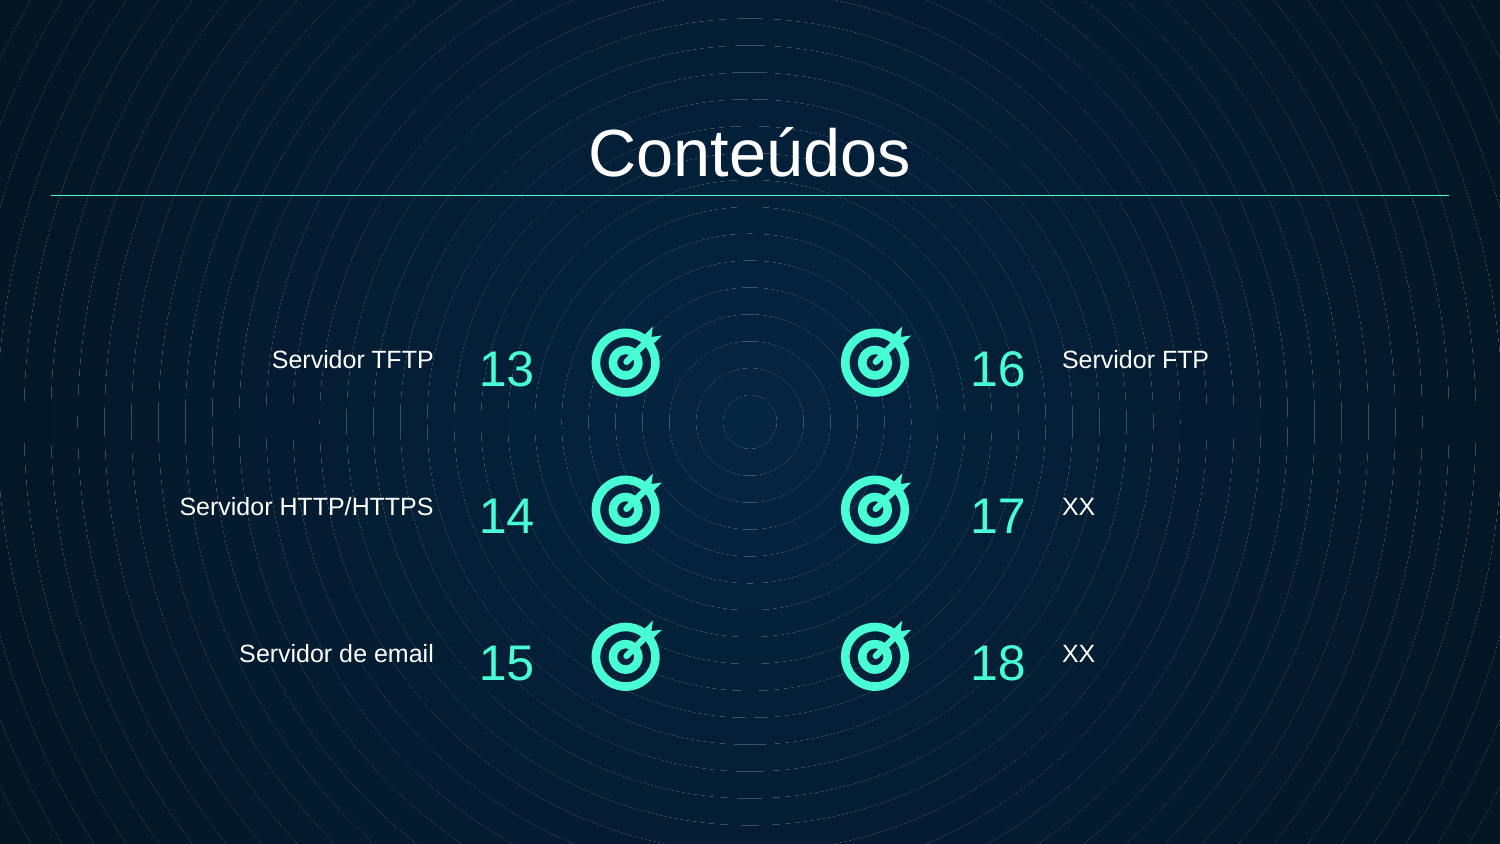

# Conteúdos
13
16

Servidor TFTP
Servidor FTP
14
17

Servidor HTTP/HTTPS
XX
15
18

Servidor de email
XX